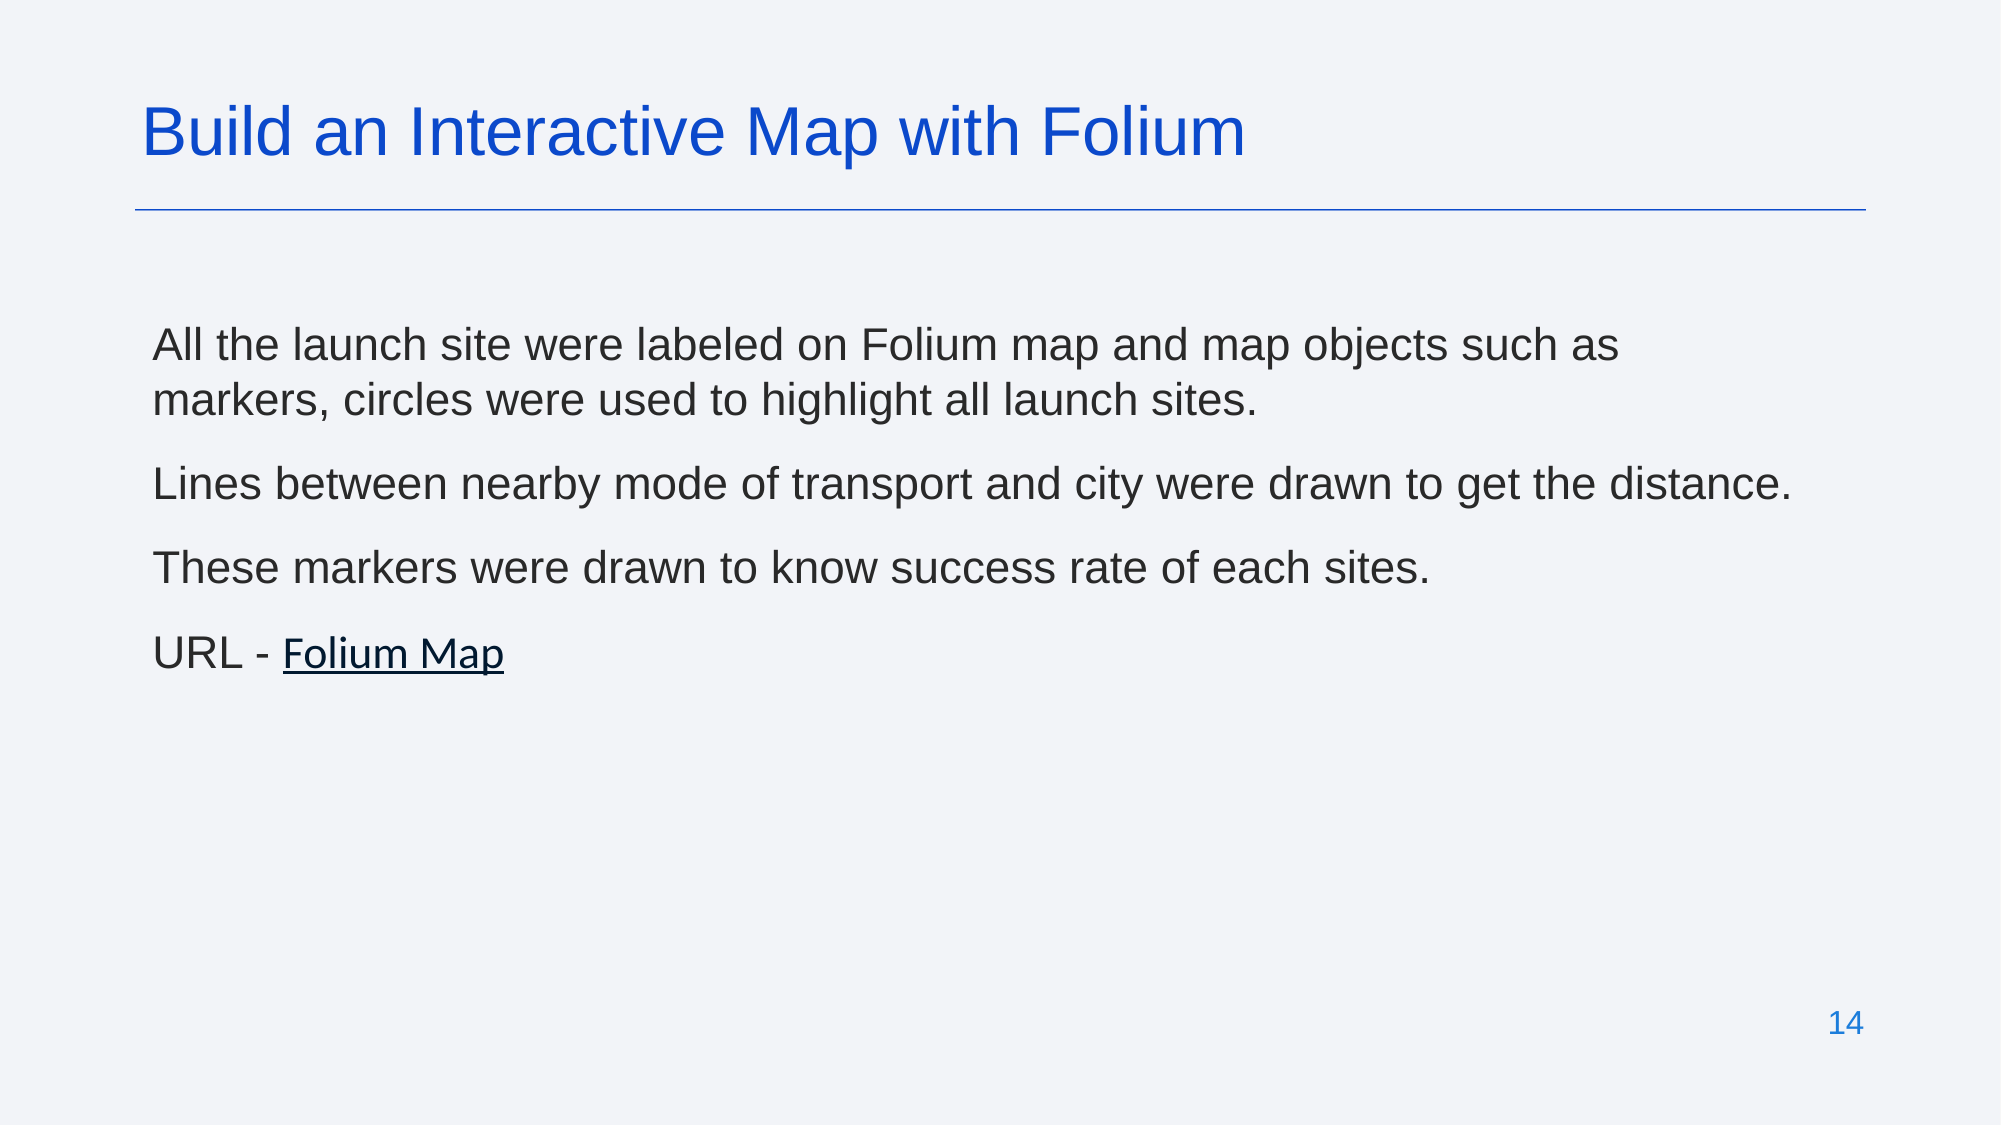

Build an Interactive Map with Folium
All the launch site were labeled on Folium map and map objects such as markers, circles were used to highlight all launch sites.
Lines between nearby mode of transport and city were drawn to get the distance.
These markers were drawn to know success rate of each sites.
URL - Folium Map

14